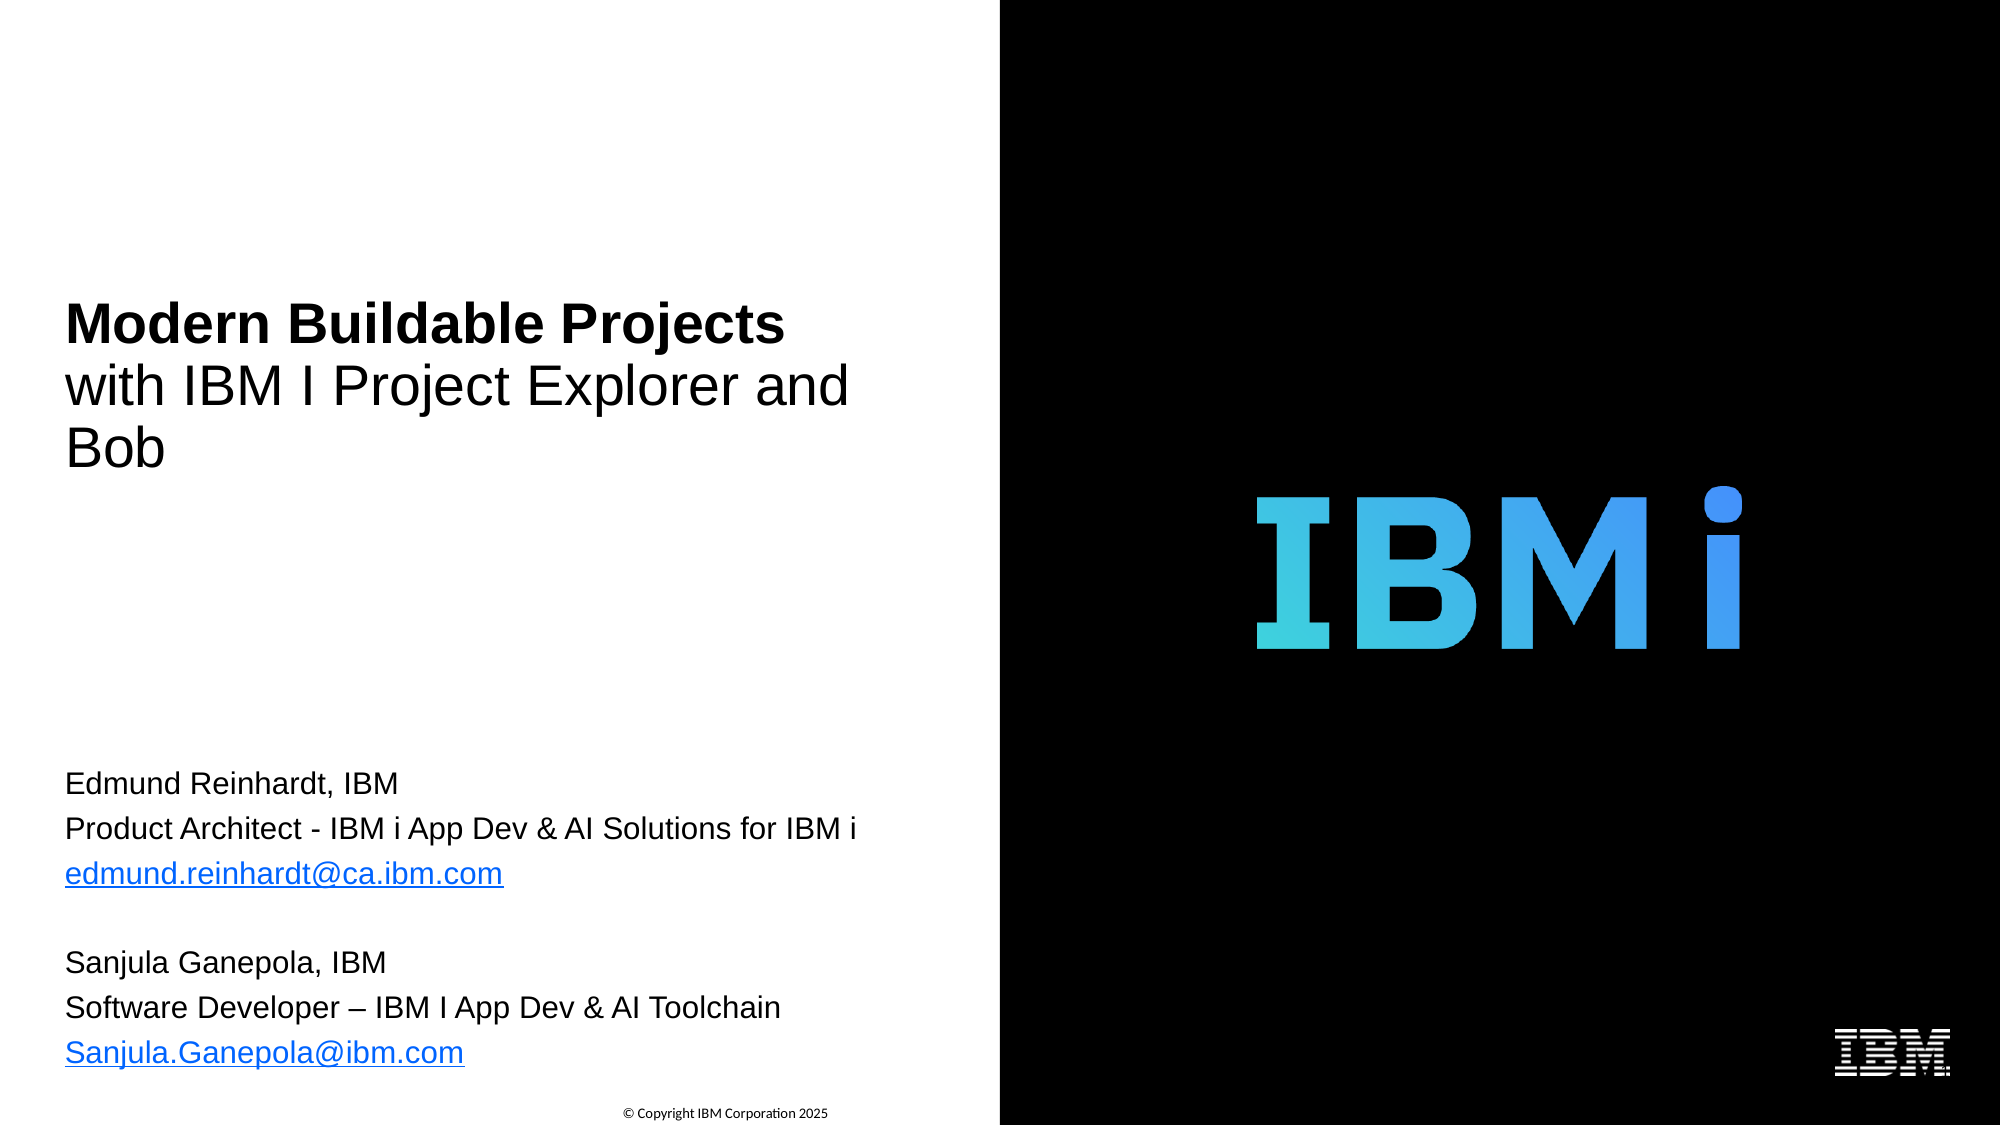

# Modern Buildable Projects with IBM I Project Explorer and Bob
Edmund Reinhardt, IBM
Product Architect - IBM i App Dev & AI Solutions for IBM i
edmund.reinhardt@ca.ibm.com

Sanjula Ganepola, IBM
Software Developer – IBM I App Dev & AI Toolchain
Sanjula.Ganepola@ibm.com
1